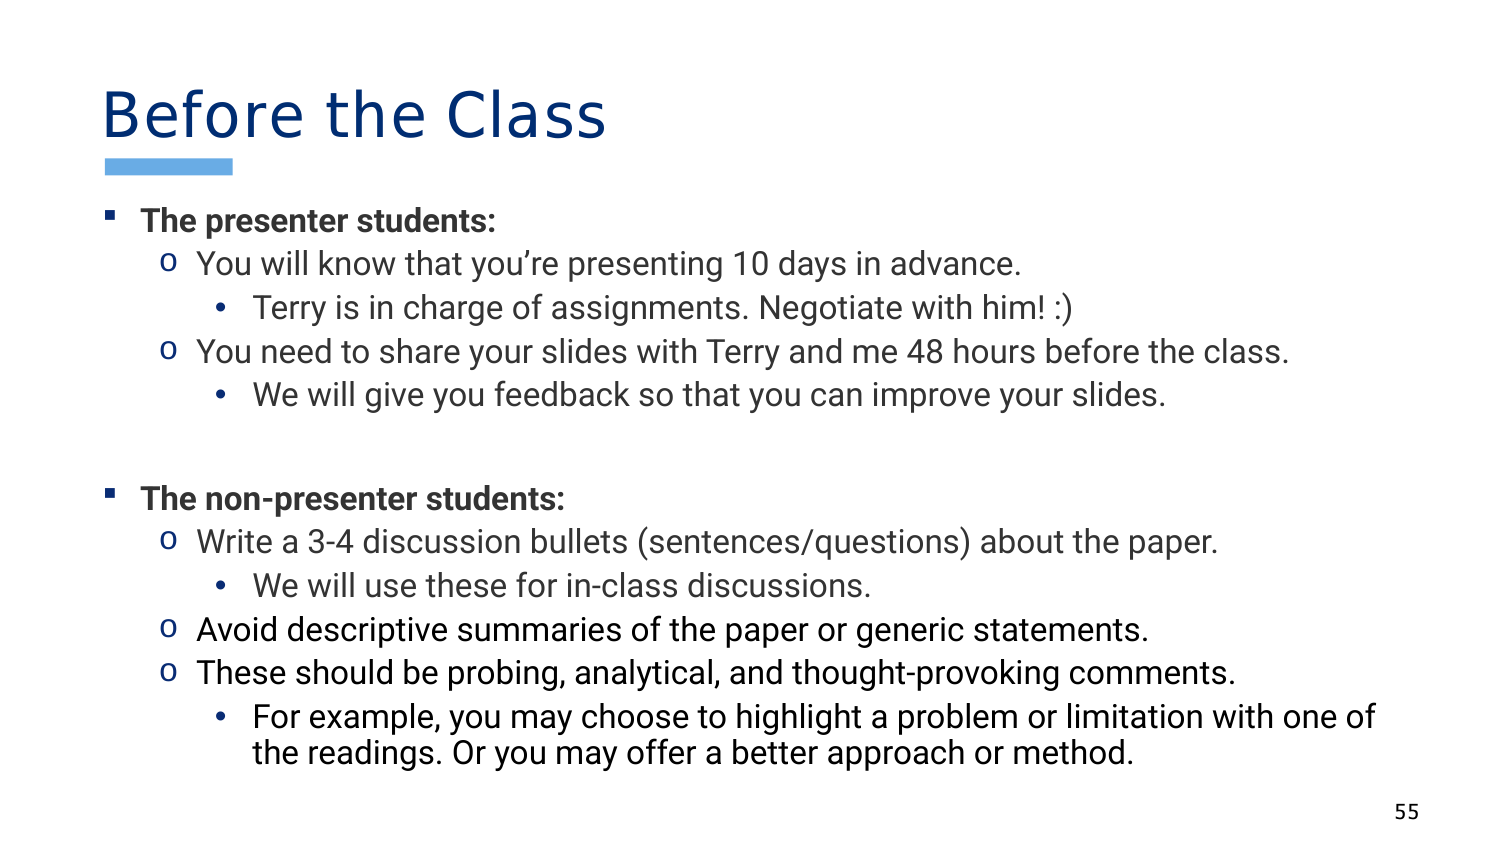

# Before the Class
The presenter students:
You will know that you’re presenting 10 days in advance.
Terry is in charge of assignments. Negotiate with him! :)
You need to share your slides with Terry and me 48 hours before the class.
We will give you feedback so that you can improve your slides.

The non-presenter students:
Write a 3-4 discussion bullets (sentences/questions) about the paper.
We will use these for in-class discussions.
Avoid descriptive summaries of the paper or generic statements.
These should be probing, analytical, and thought-provoking comments.
For example, you may choose to highlight a problem or limitation with one of the readings. Or you may offer a better approach or method.